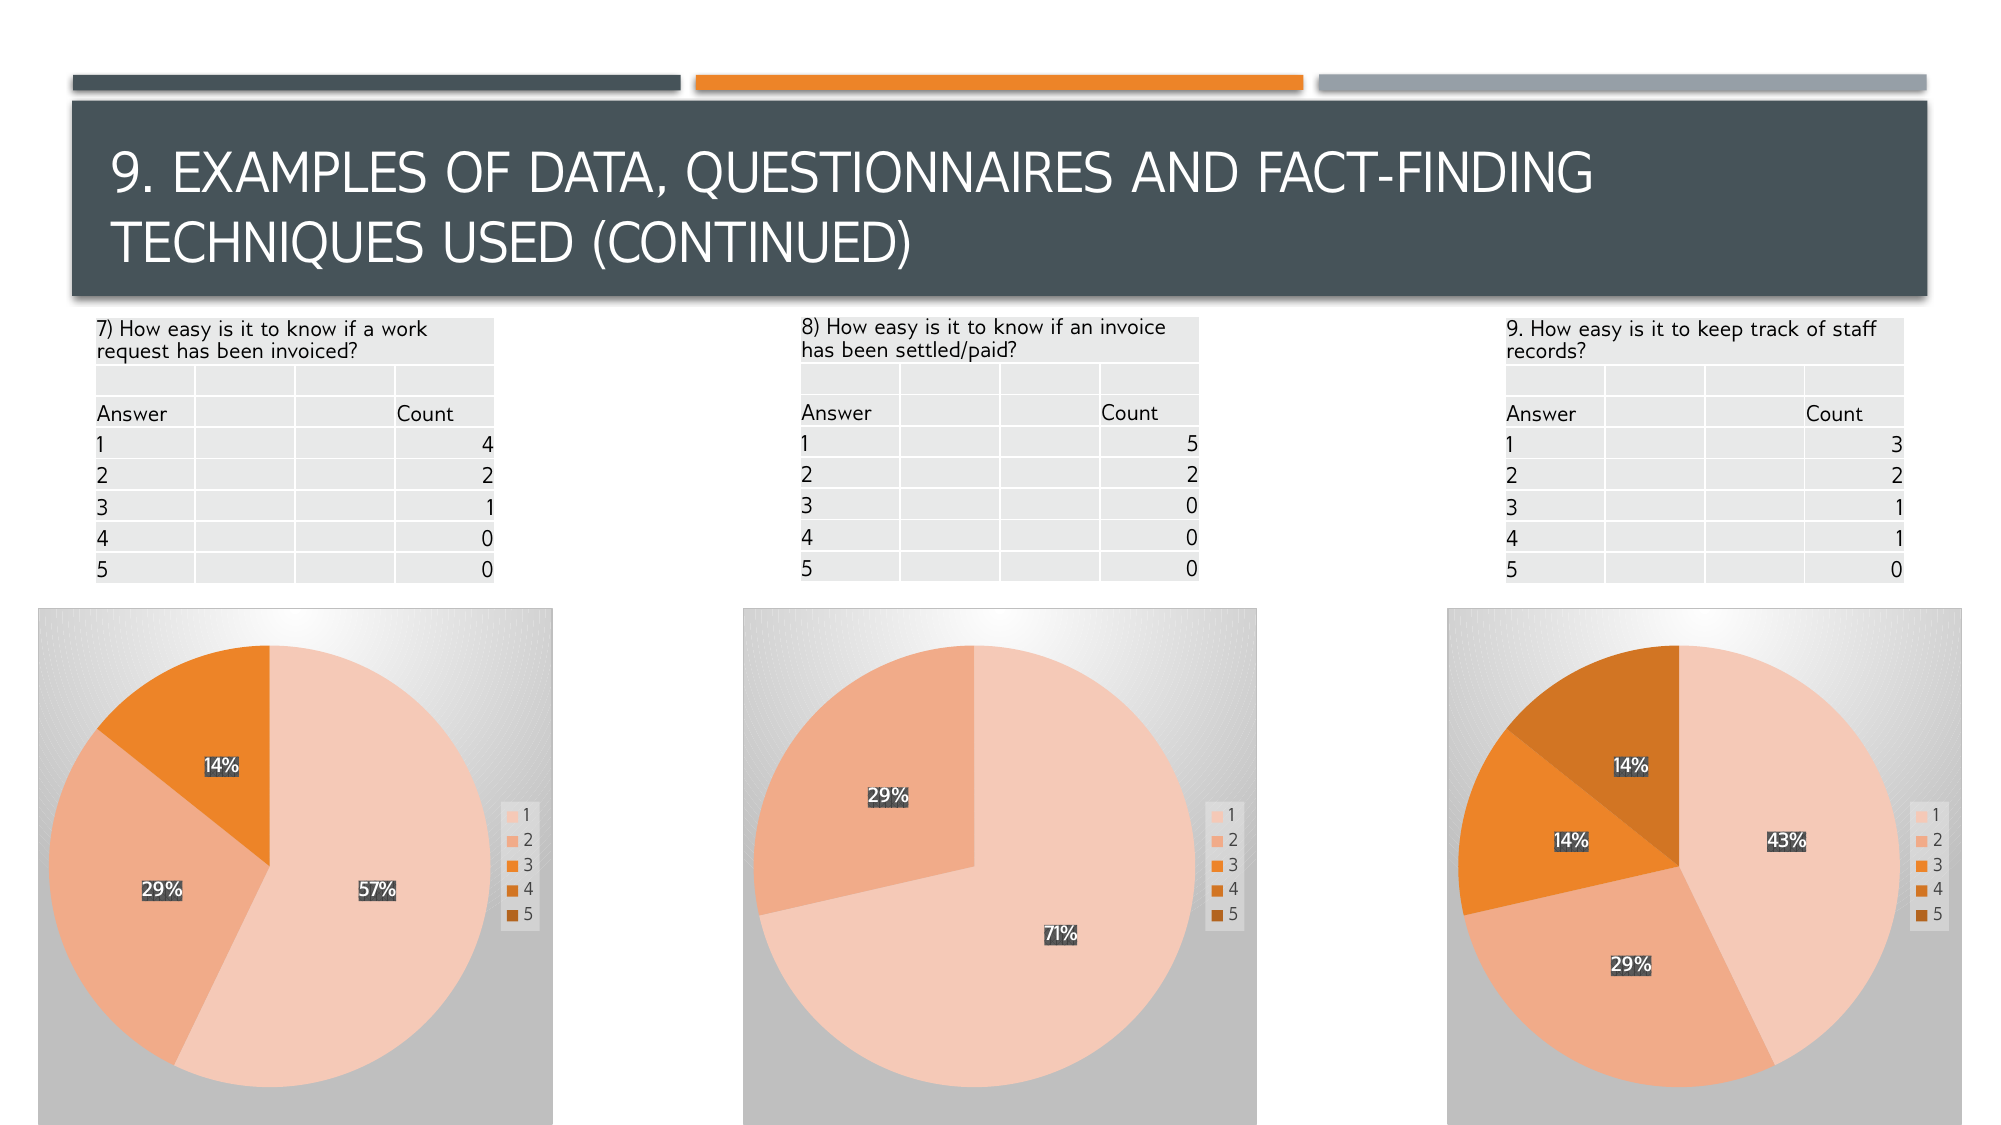

# 9. Examples of data, questionnaires and fact-finding techniques used (Continued)
| 8) How easy is it to know if an invoice has been settled/paid? |  |  |  |
| --- | --- | --- | --- |
|  |  |  |  |
| Answer |  |  | Count |
| 1 |  |  | 5 |
| 2 |  |  | 2 |
| 3 |  |  | 0 |
| 4 |  |  | 0 |
| 5 |  |  | 0 |
| 7) How easy is it to know if a work request has been invoiced? |  |  |  |
| --- | --- | --- | --- |
|  |  |  |  |
| Answer |  |  | Count |
| 1 |  |  | 4 |
| 2 |  |  | 2 |
| 3 |  |  | 1 |
| 4 |  |  | 0 |
| 5 |  |  | 0 |
| 9. How easy is it to keep track of staff records? |  |  |  |
| --- | --- | --- | --- |
|  |  |  |  |
| Answer |  |  | Count |
| 1 |  |  | 3 |
| 2 |  |  | 2 |
| 3 |  |  | 1 |
| 4 |  |  | 1 |
| 5 |  |  | 0 |

### Chart

| Category | 1 |
|---|---|

### Chart

| Category | 1 |
|---|---|

### Chart

| Category | 1 |
|---|---|